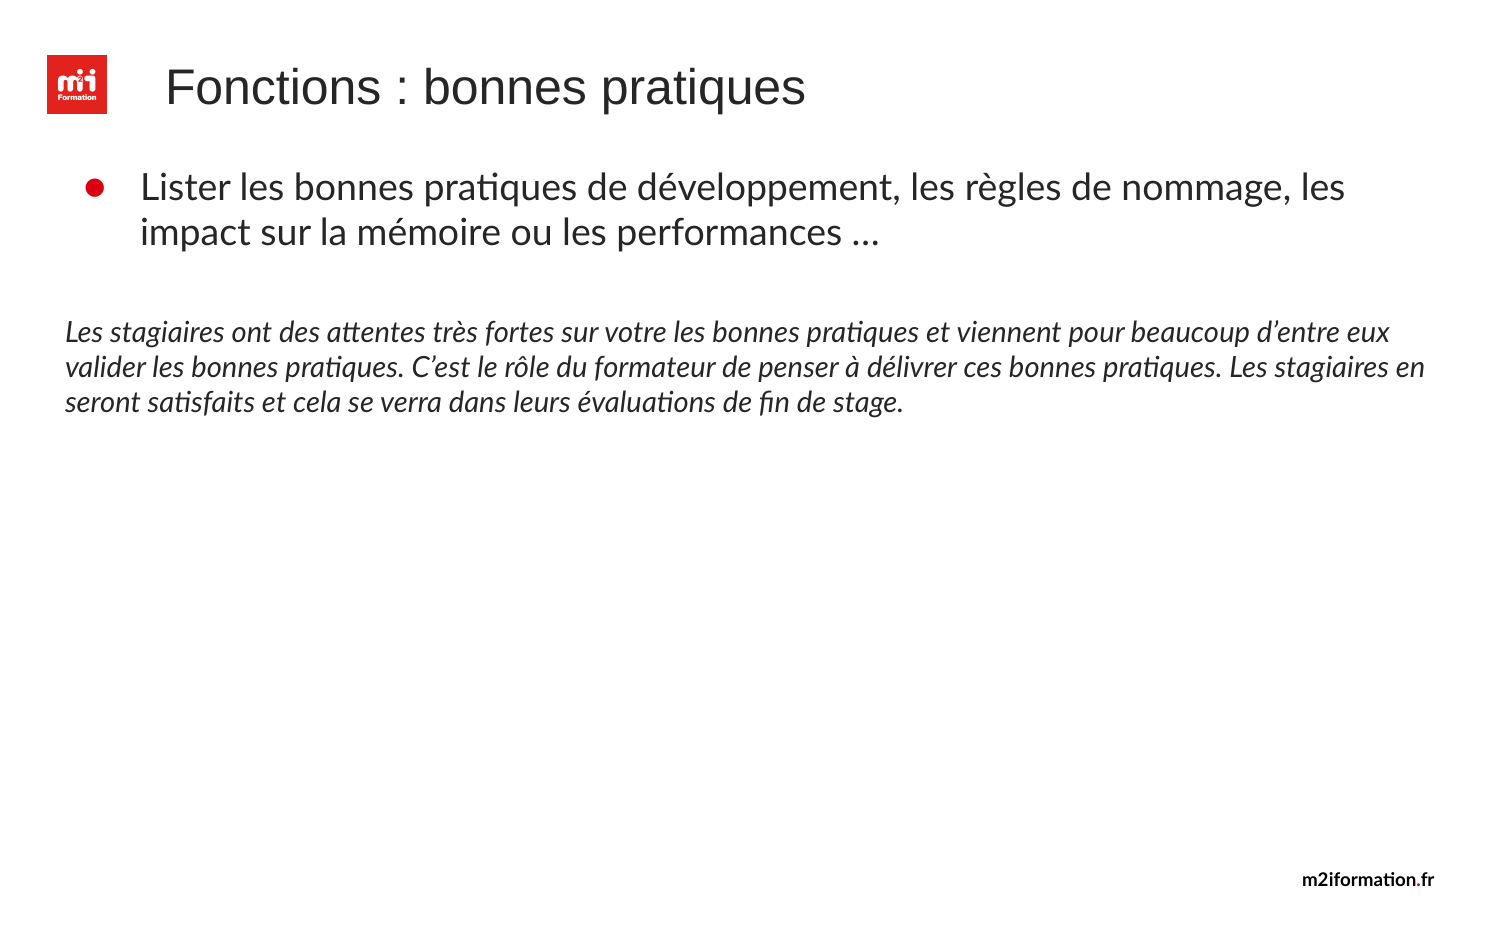

# Fonctions : bonnes pratiques
Lister les bonnes pratiques de développement, les règles de nommage, les impact sur la mémoire ou les performances …

Les stagiaires ont des attentes très fortes sur votre les bonnes pratiques et viennent pour beaucoup d’entre eux valider les bonnes pratiques. C’est le rôle du formateur de penser à délivrer ces bonnes pratiques. Les stagiaires en seront satisfaits et cela se verra dans leurs évaluations de fin de stage.